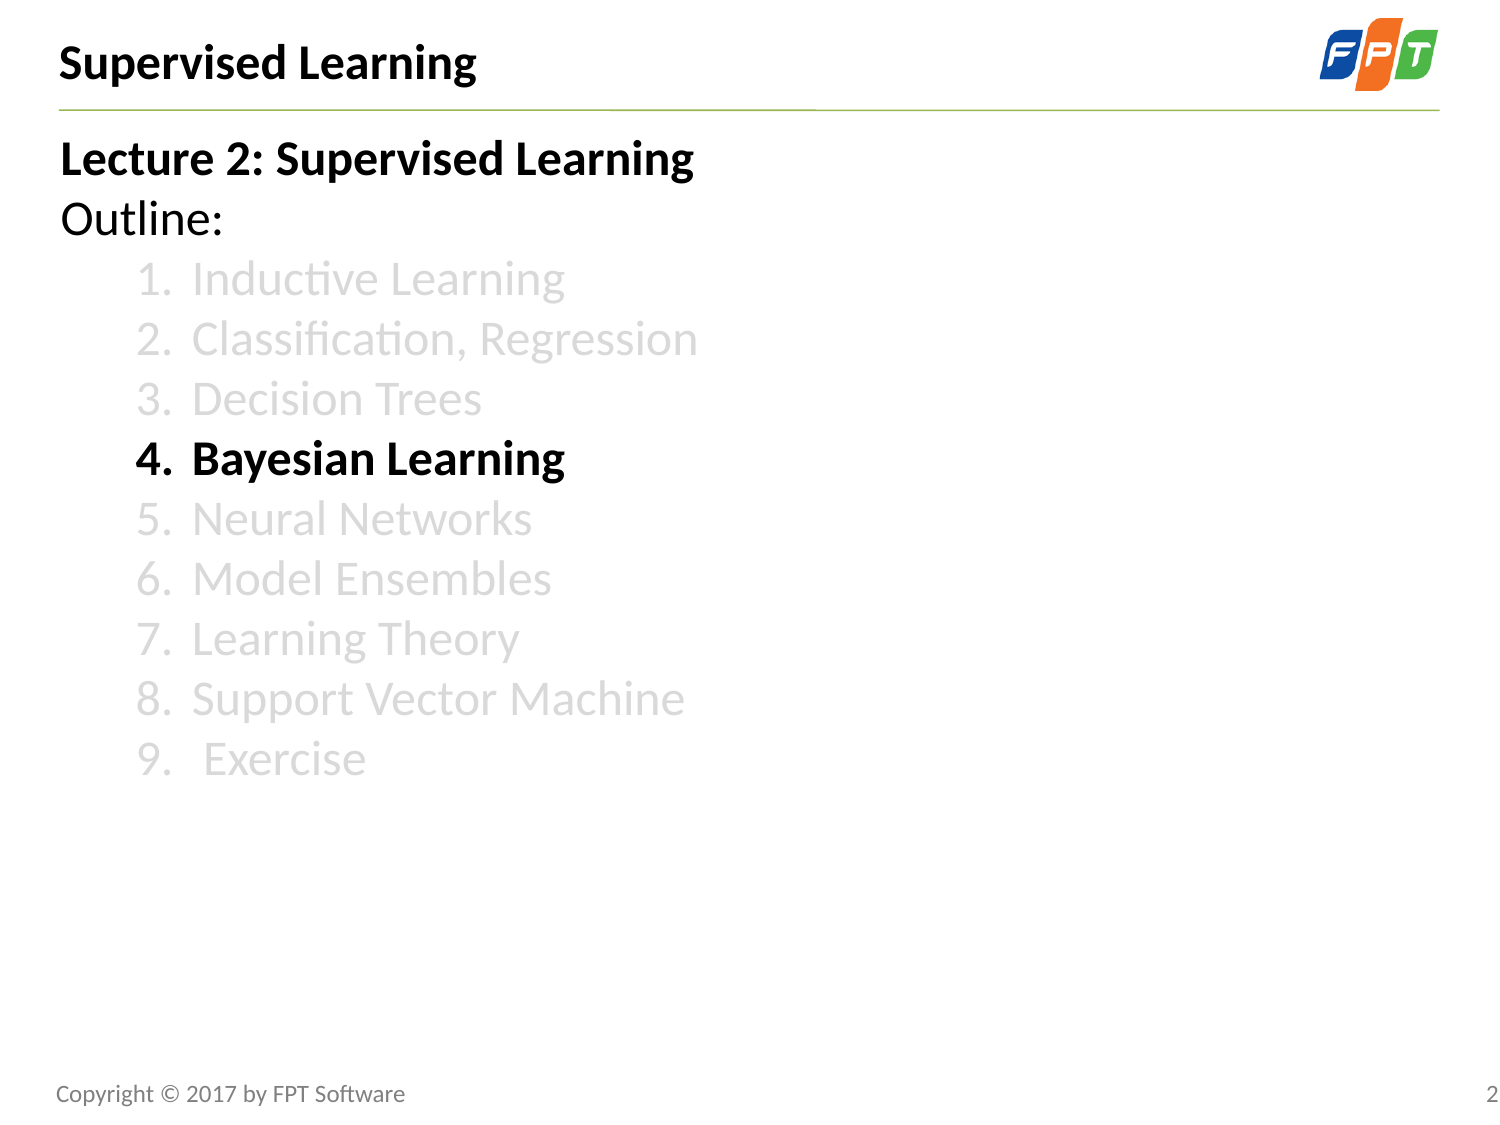

Supervised Learning
Lecture 2: Supervised Learning
Outline:
Inductive Learning
Classification, Regression
Decision Trees
Bayesian Learning
Neural Networks
Model Ensembles
Learning Theory
Support Vector Machine
 Exercise